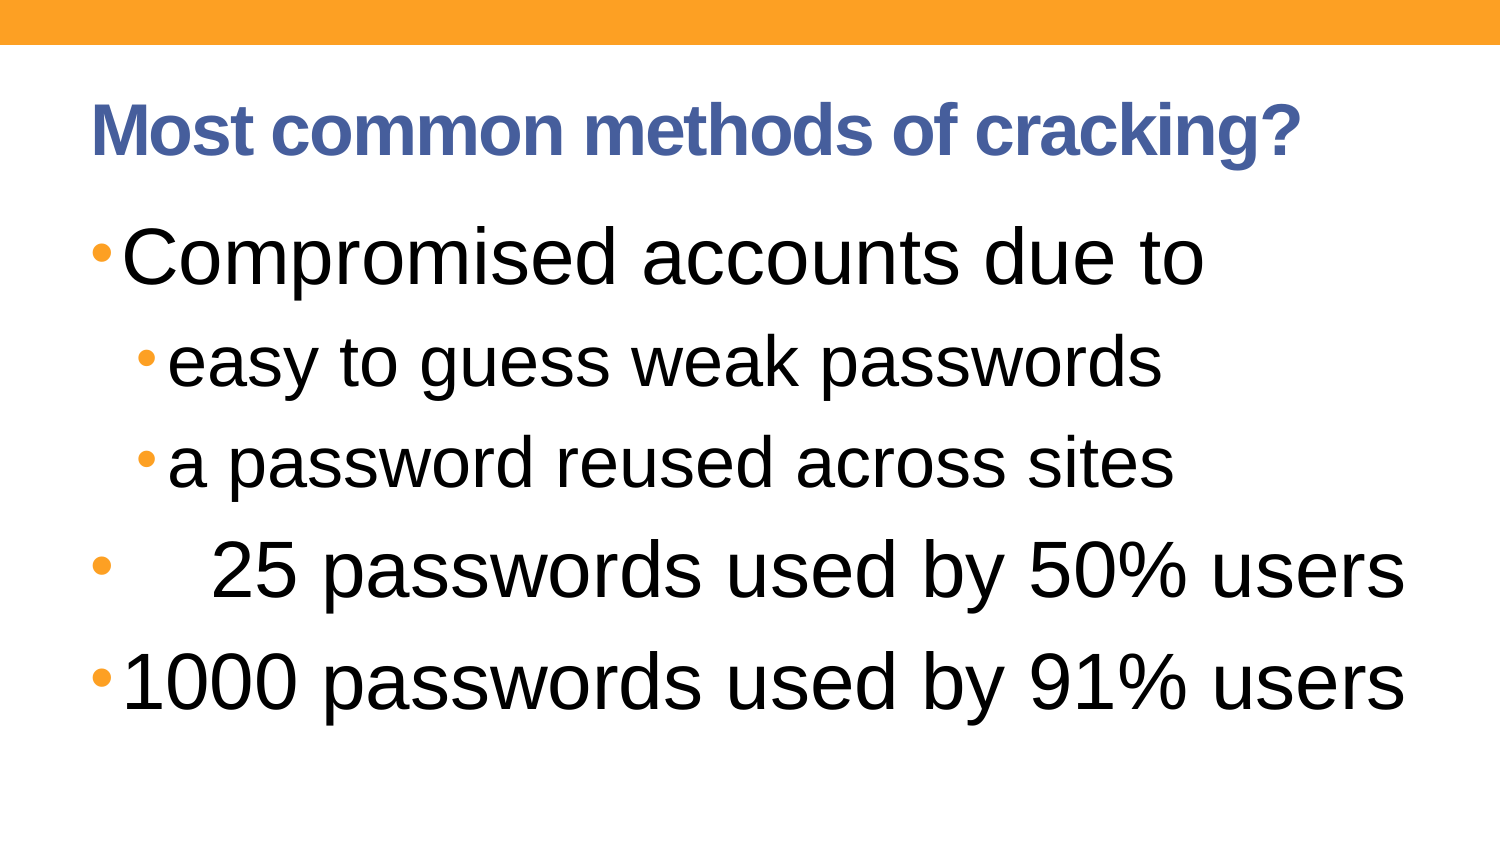

# Most common methods of cracking?
Compromised accounts due to
easy to guess weak passwords
a password reused across sites
    25 passwords used by 50% users
1000 passwords used by 91% users